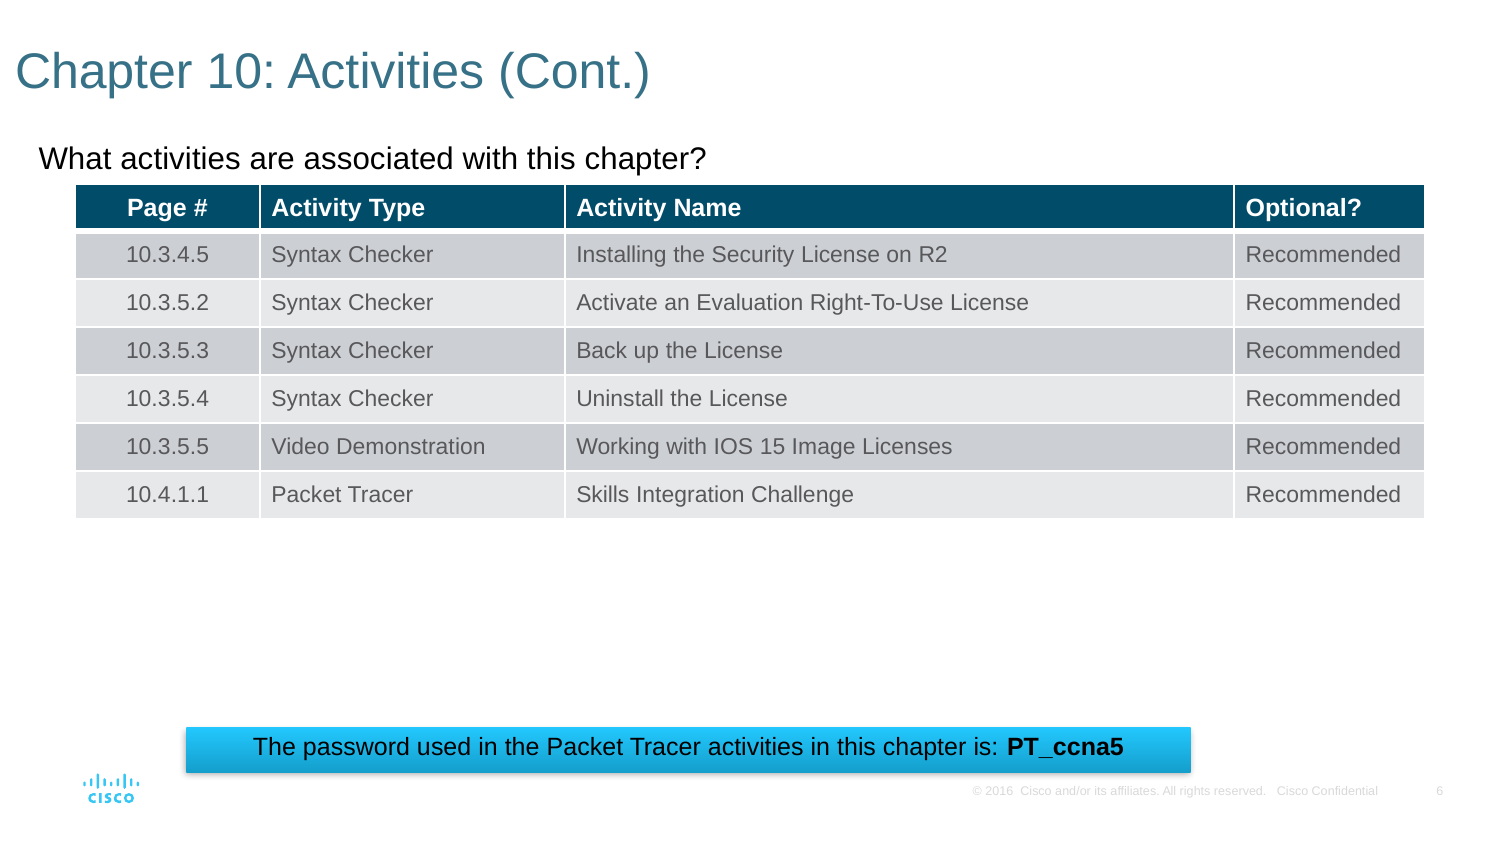

# Chapter 10: Activities (Cont.)
What activities are associated with this chapter?

| Page # | Activity Type | Activity Name | Optional? |
| --- | --- | --- | --- |
| 10.3.4.5 | Syntax Checker | Installing the Security License on R2 | Recommended |
| 10.3.5.2 | Syntax Checker | Activate an Evaluation Right-To-Use License | Recommended |
| 10.3.5.3 | Syntax Checker | Back up the License | Recommended |
| 10.3.5.4 | Syntax Checker | Uninstall the License | Recommended |
| 10.3.5.5 | Video Demonstration | Working with IOS 15 Image Licenses | Recommended |
| 10.4.1.1 | Packet Tracer | Skills Integration Challenge | Recommended |
The password used in the Packet Tracer activities in this chapter is: PT_ccna5